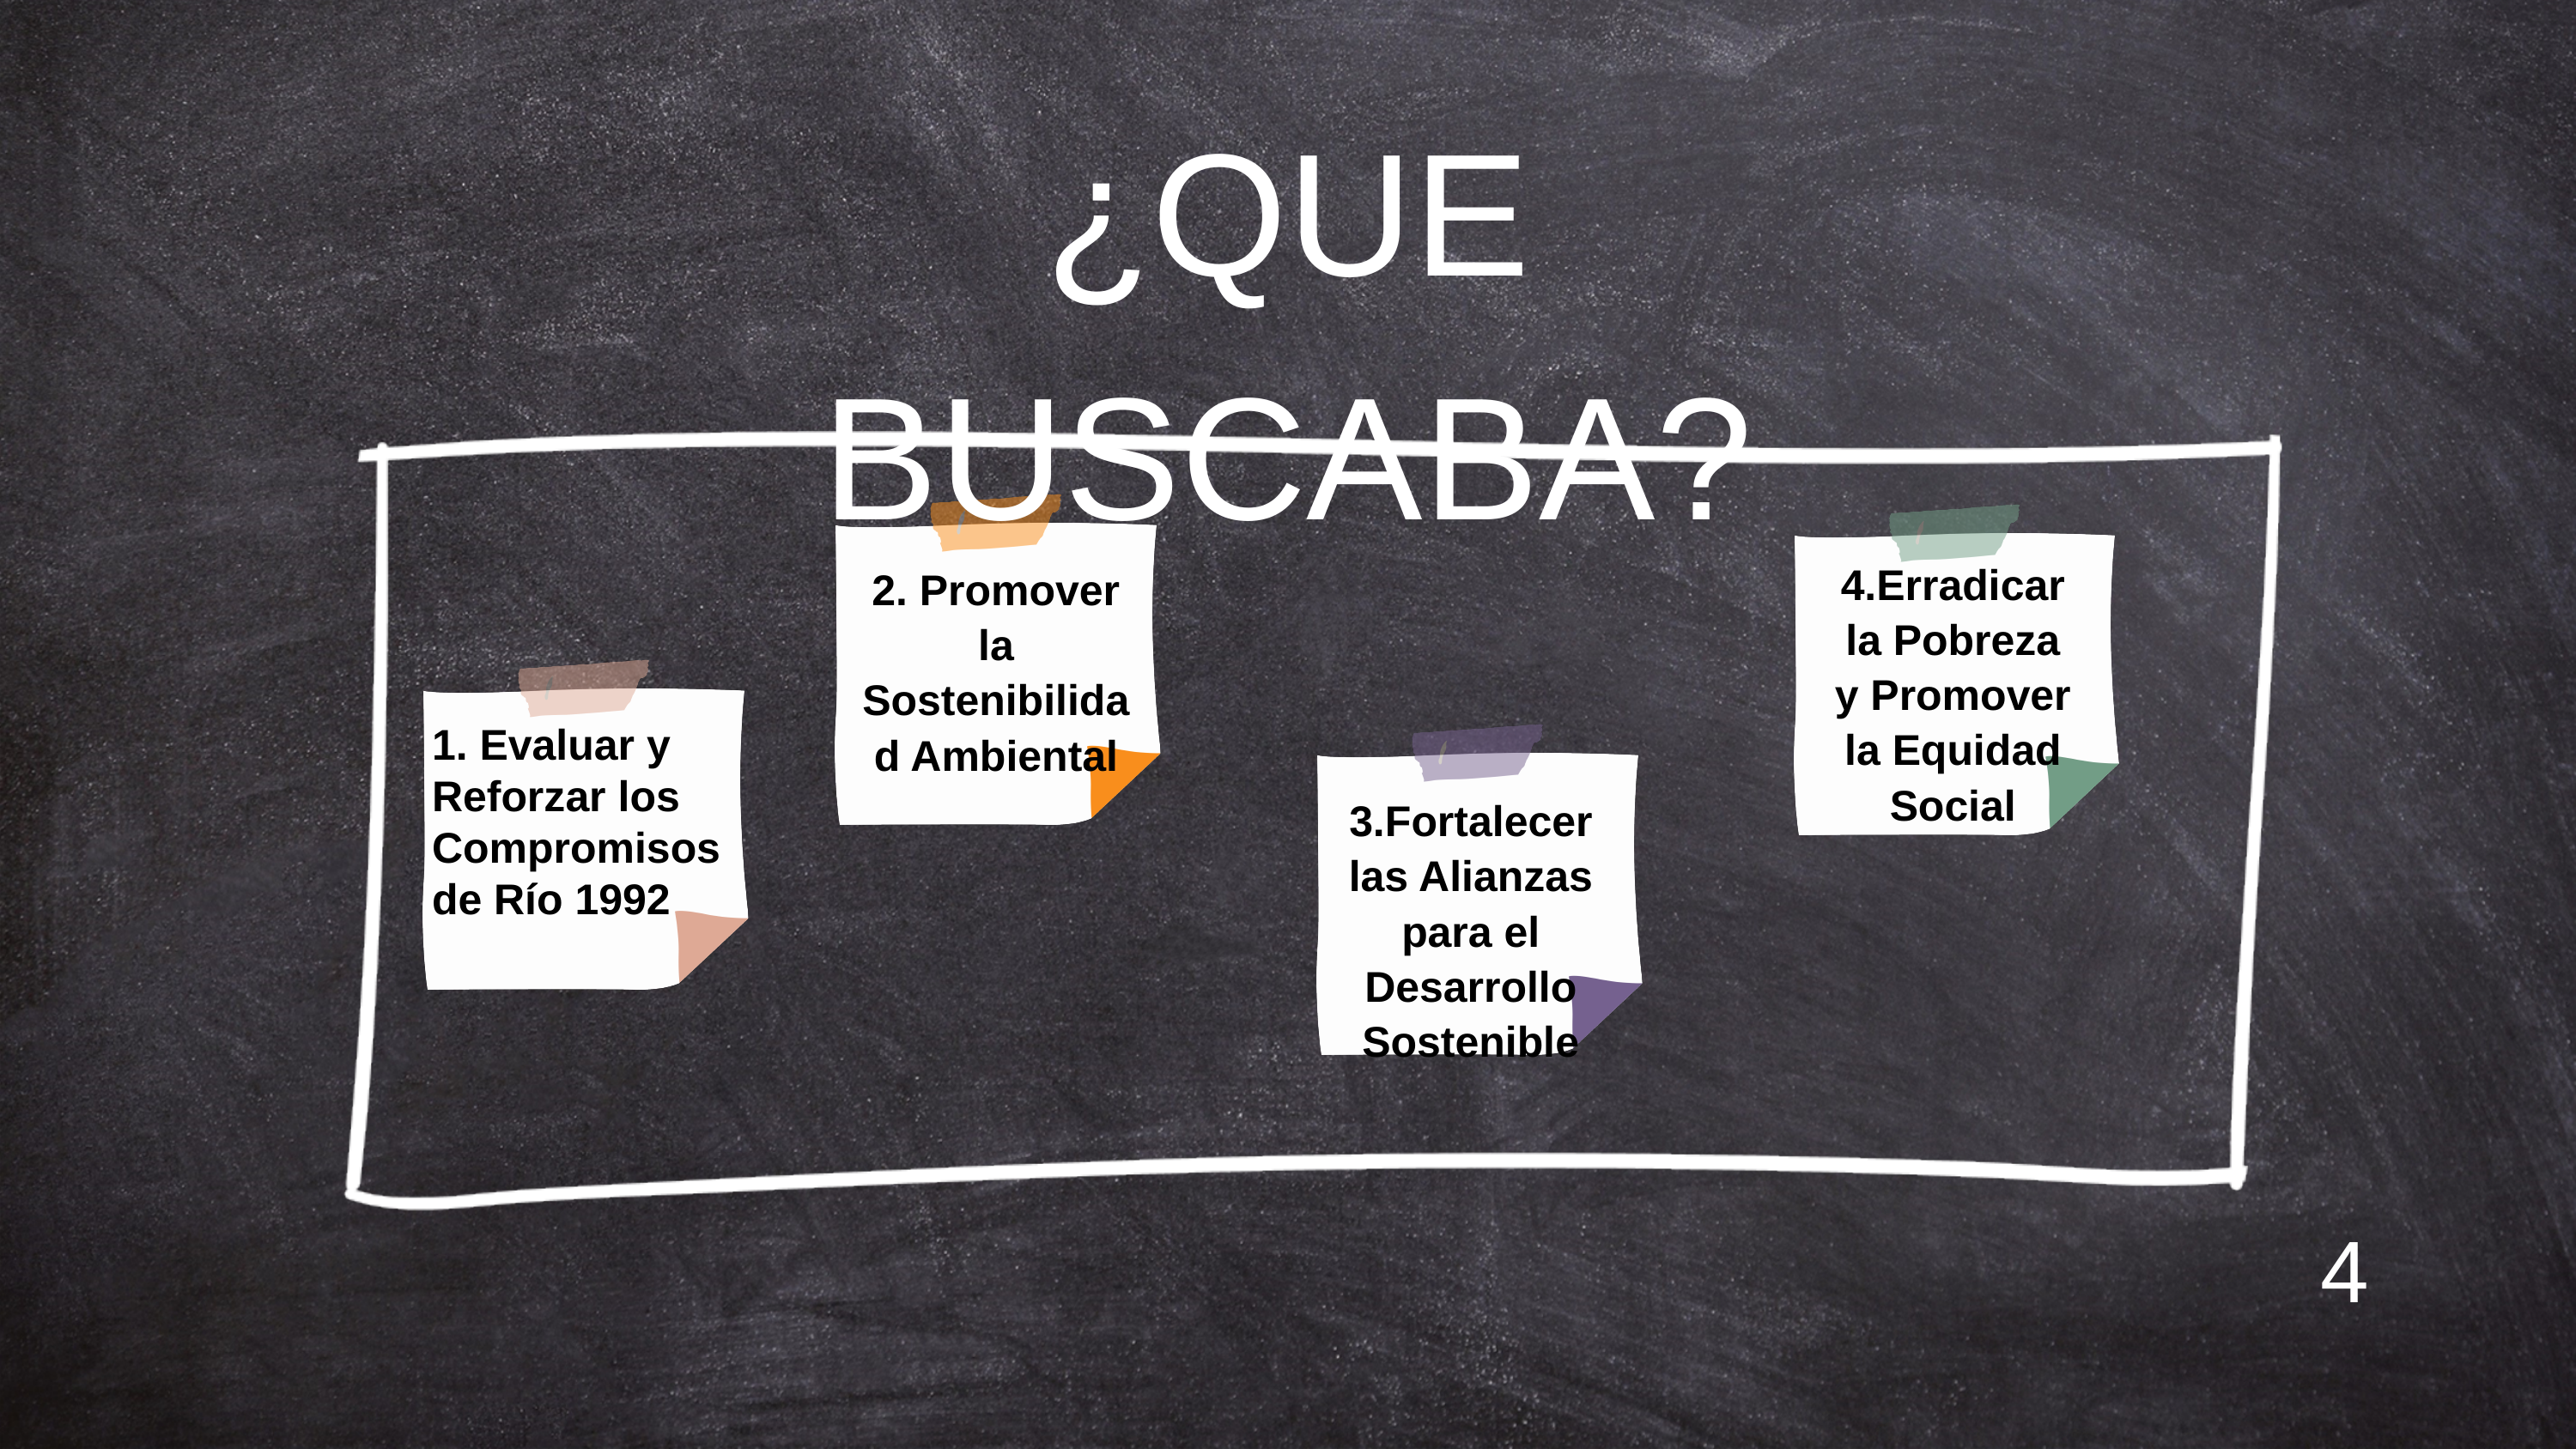

¿QUE BUSCABA?

4.Erradicar la Pobreza y Promover la Equidad Social

2. Promover la Sostenibilidad Ambiental

1. Evaluar y Reforzar los Compromisos de Río 1992

3.Fortalecer las Alianzas para el Desarrollo Sostenible

4